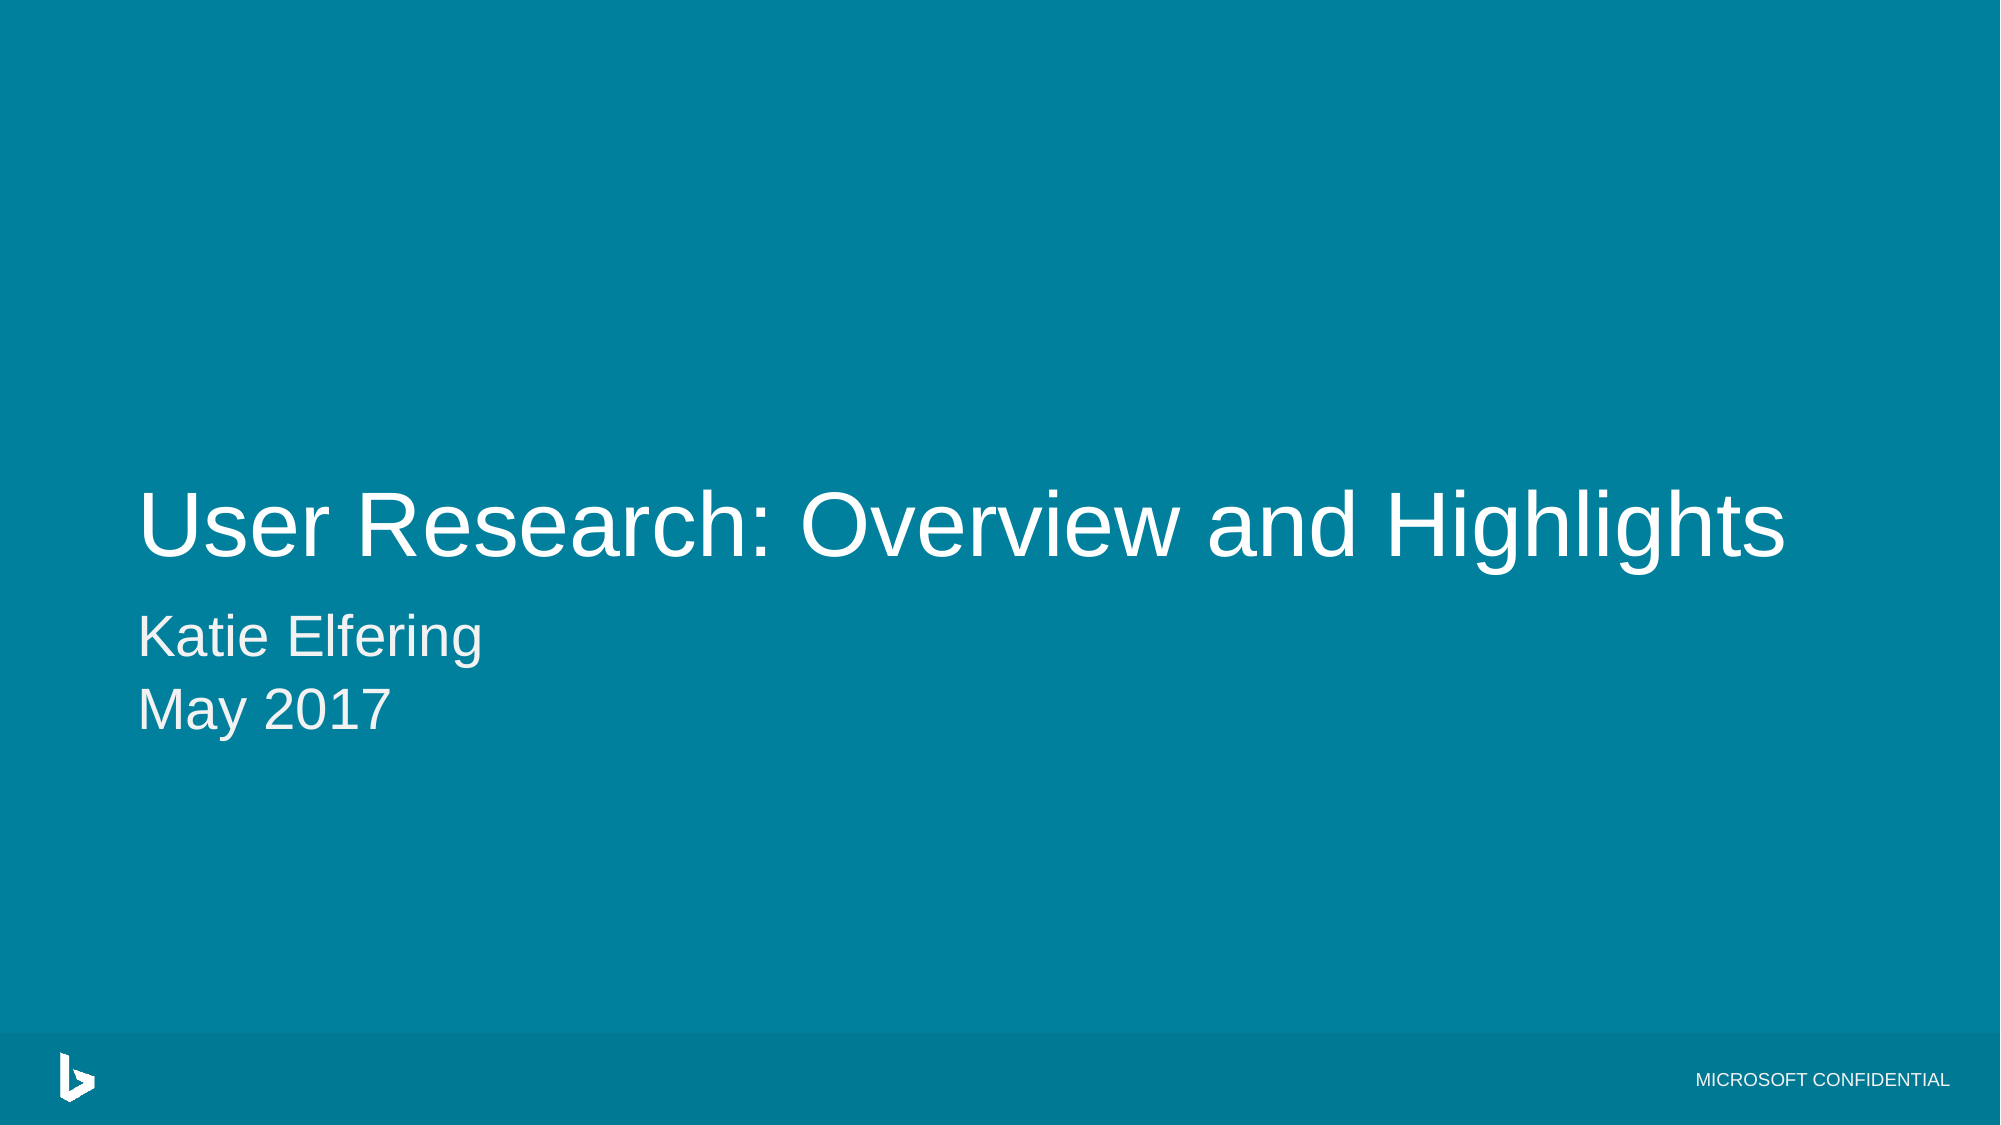

# User Research: Overview and Highlights
Katie Elfering
May 2017